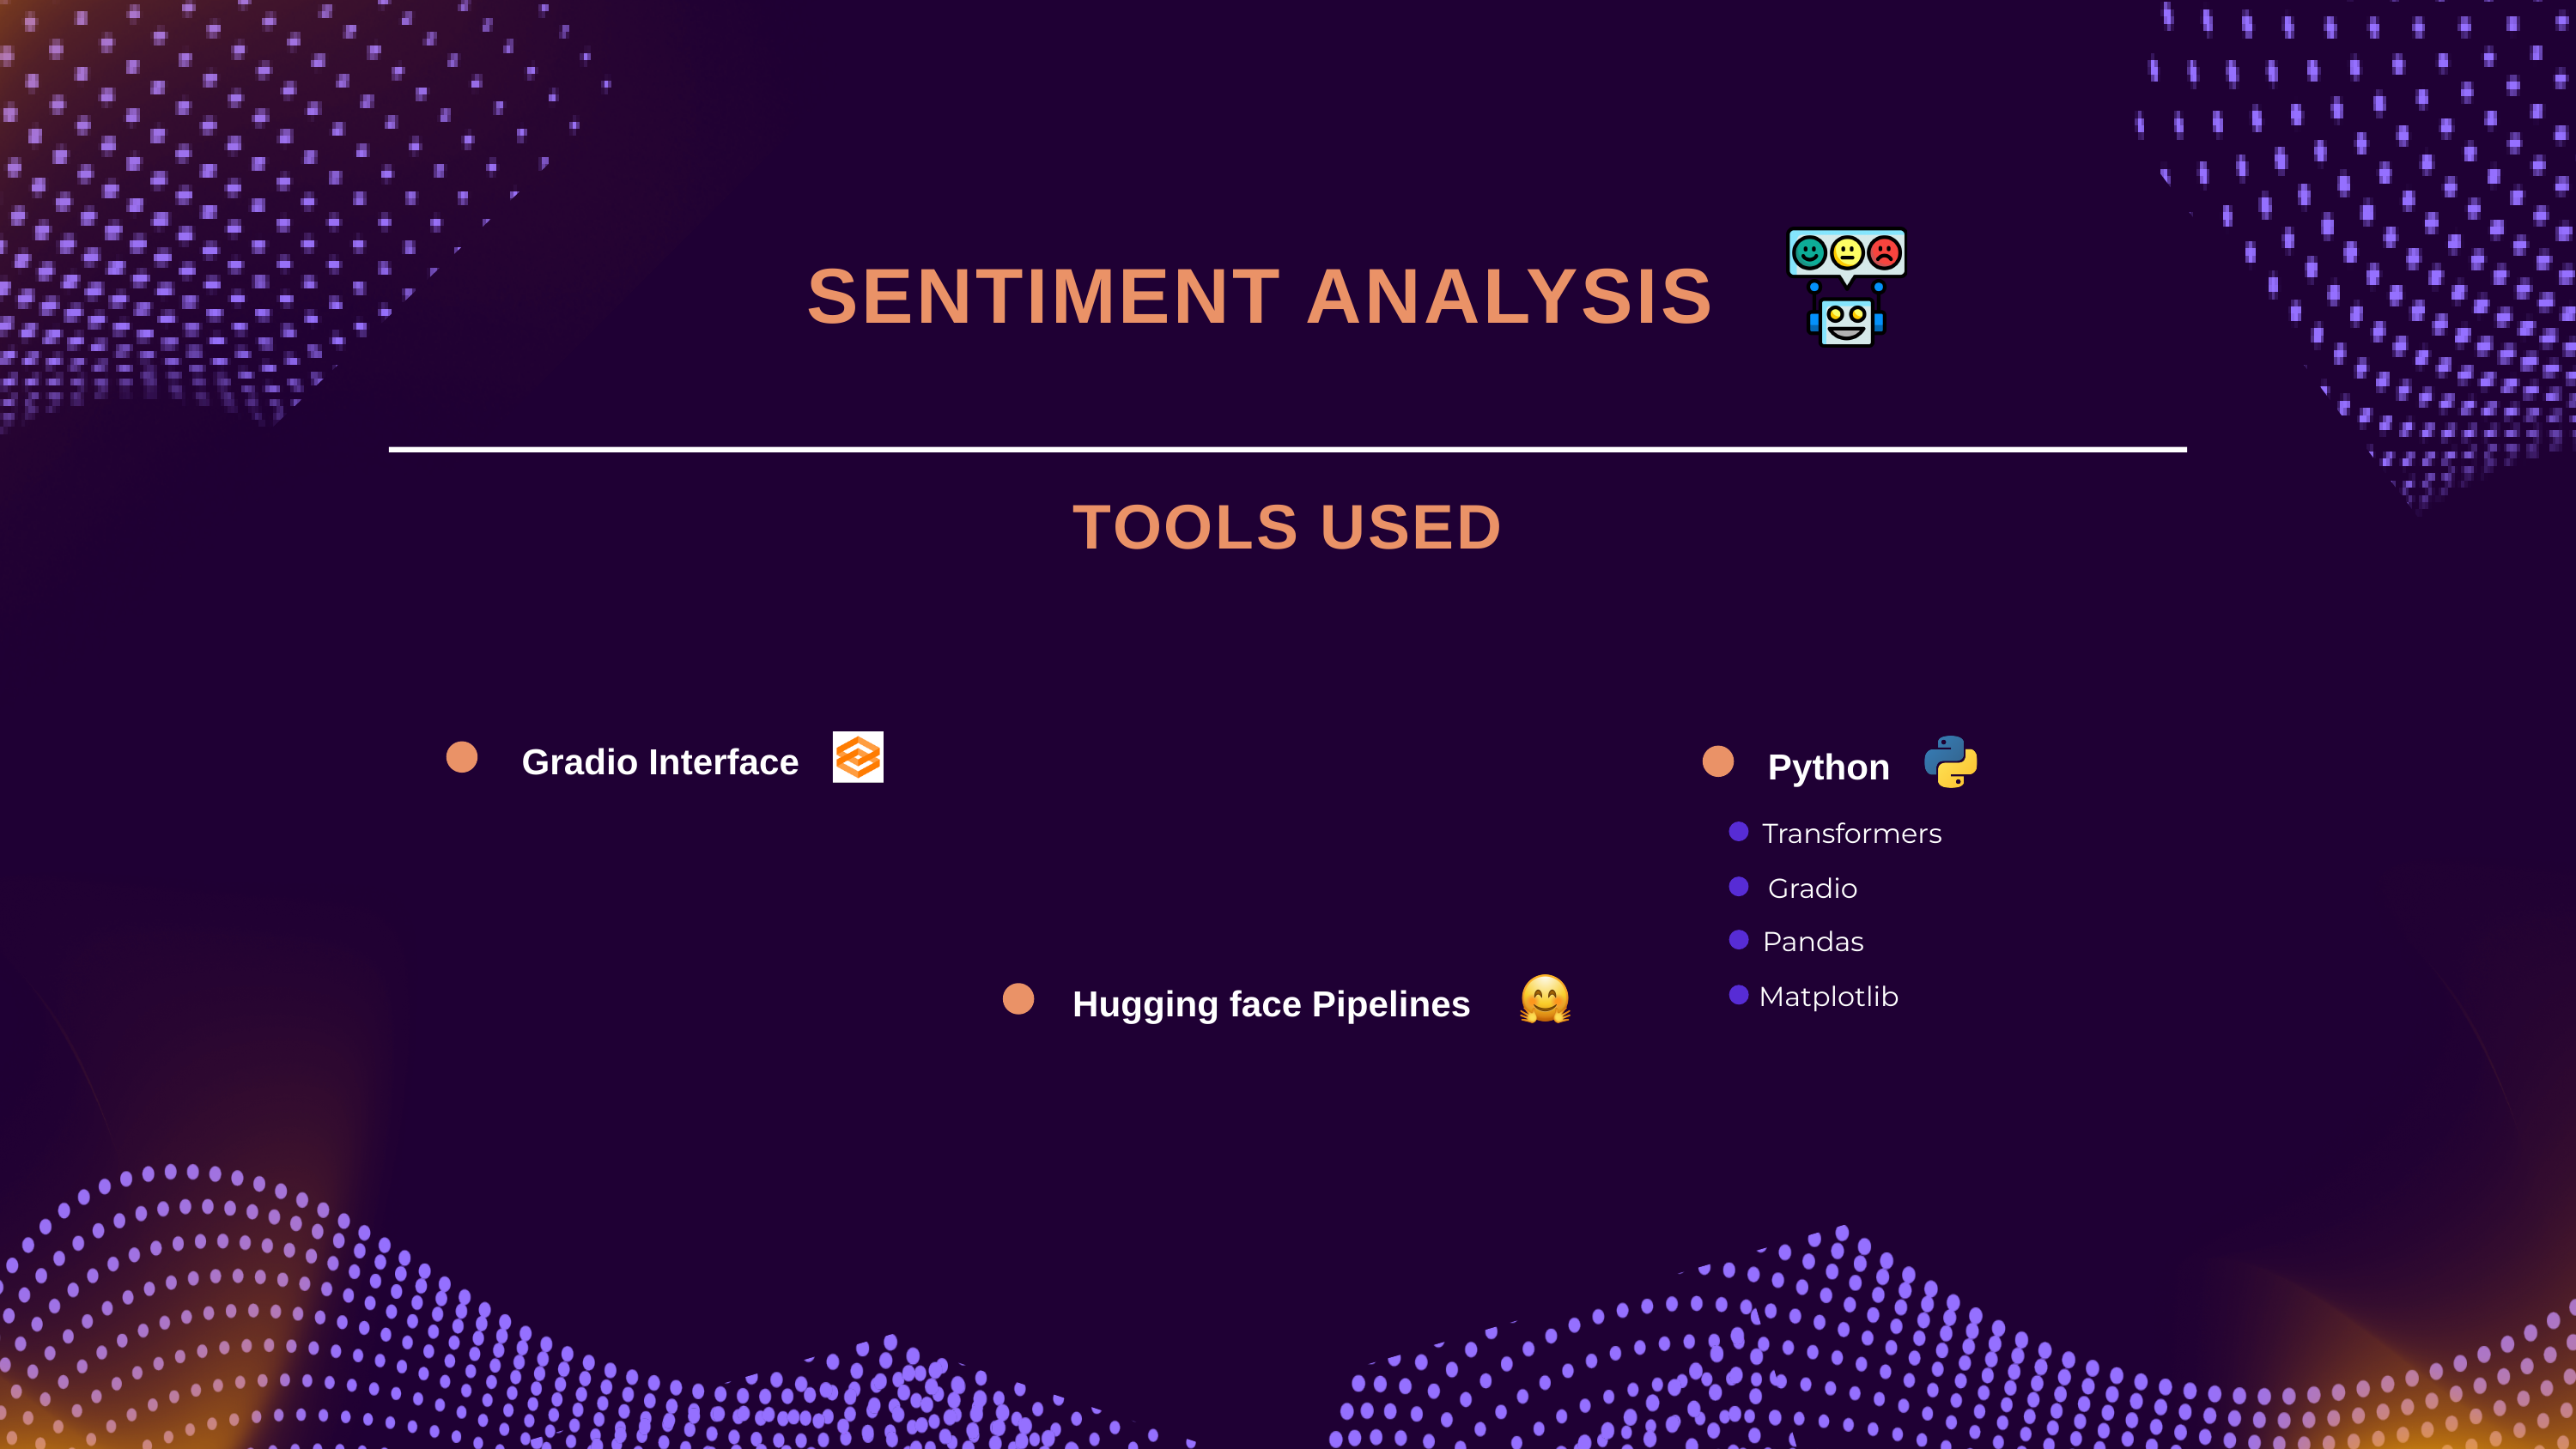

SENTIMENT ANALYSIS

TOOLS USED
Gradio Interface
Python

Transformers

Gradio

Pandas

Hugging face Pipelines
Matplotlib